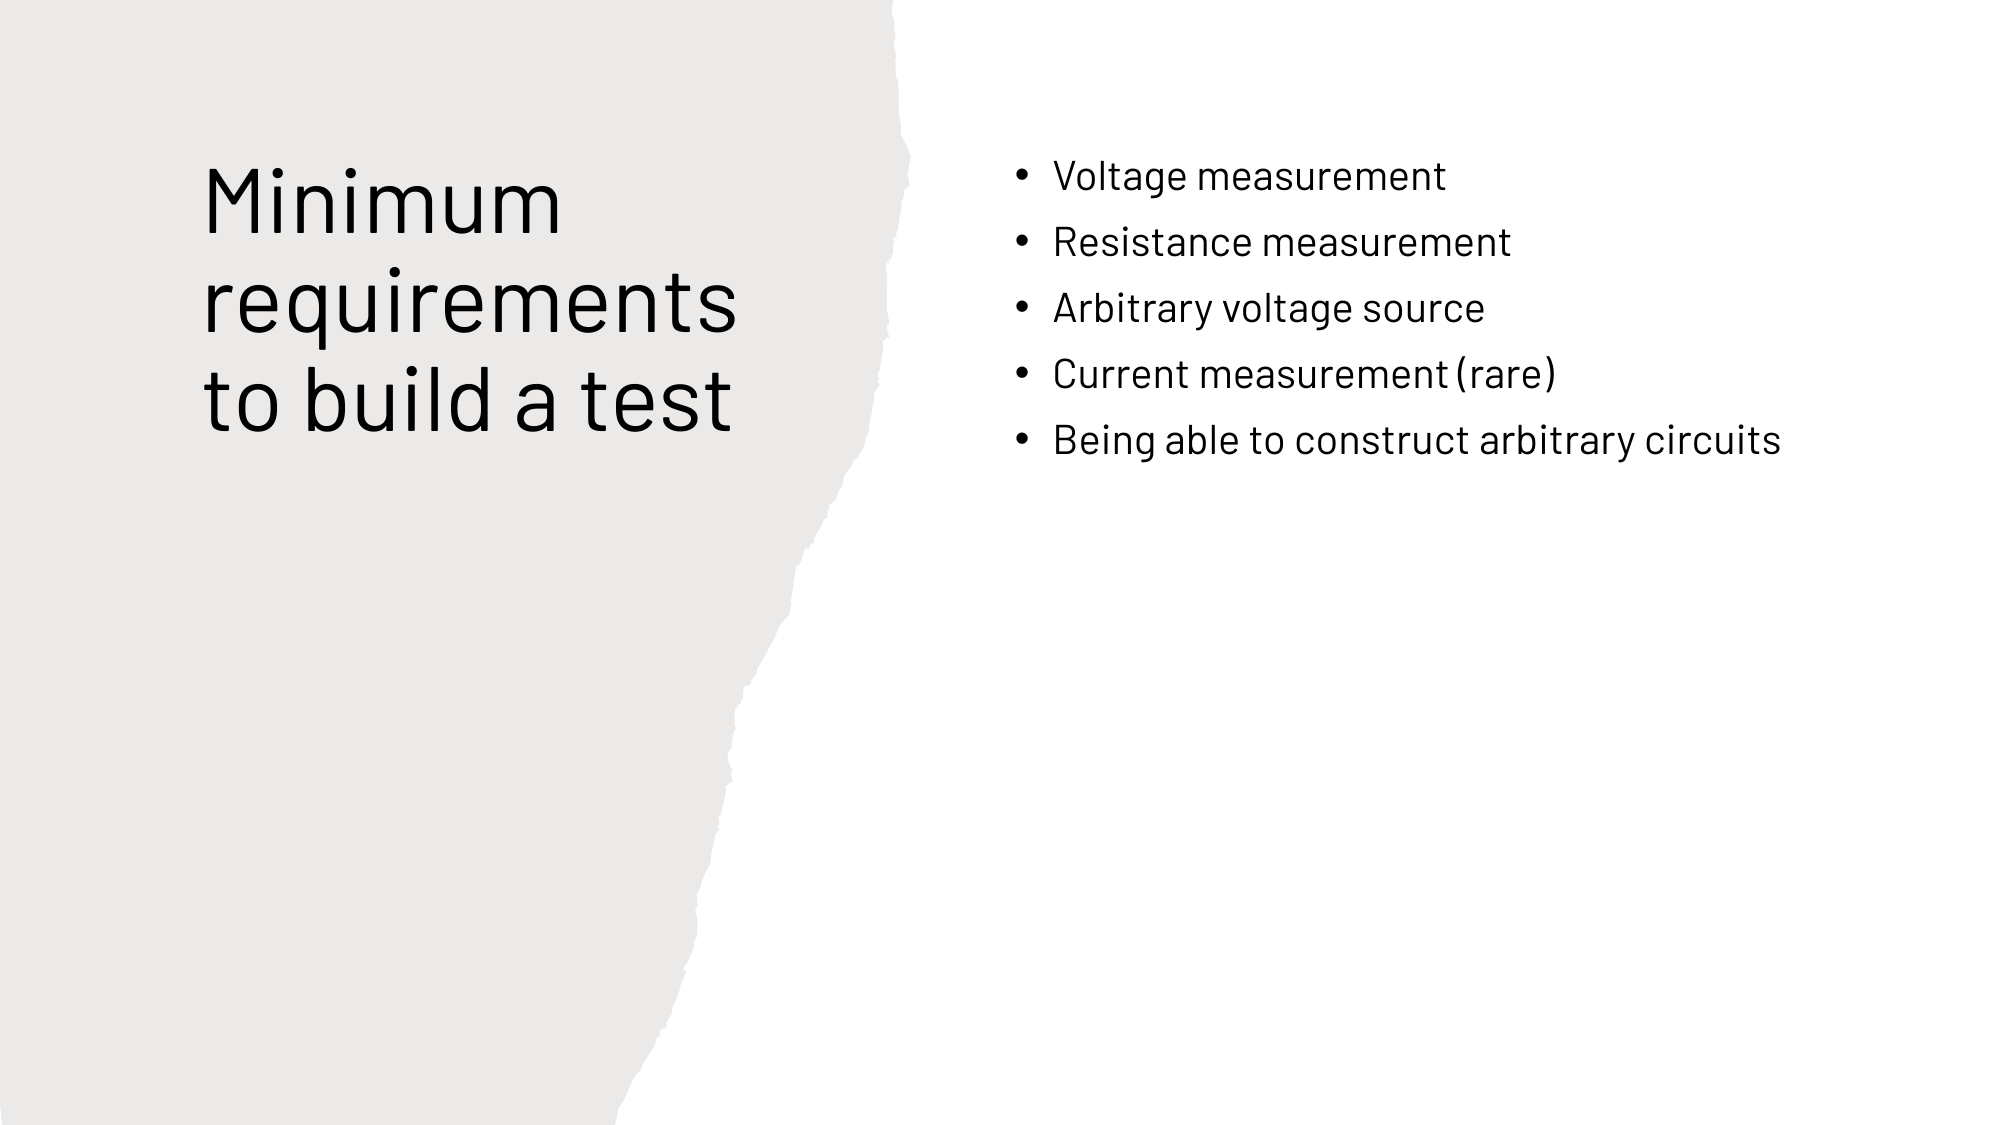

# Minimum requirements to build a test
Voltage measurement
Resistance measurement
Arbitrary voltage source
Current measurement (rare)
Being able to construct arbitrary circuits